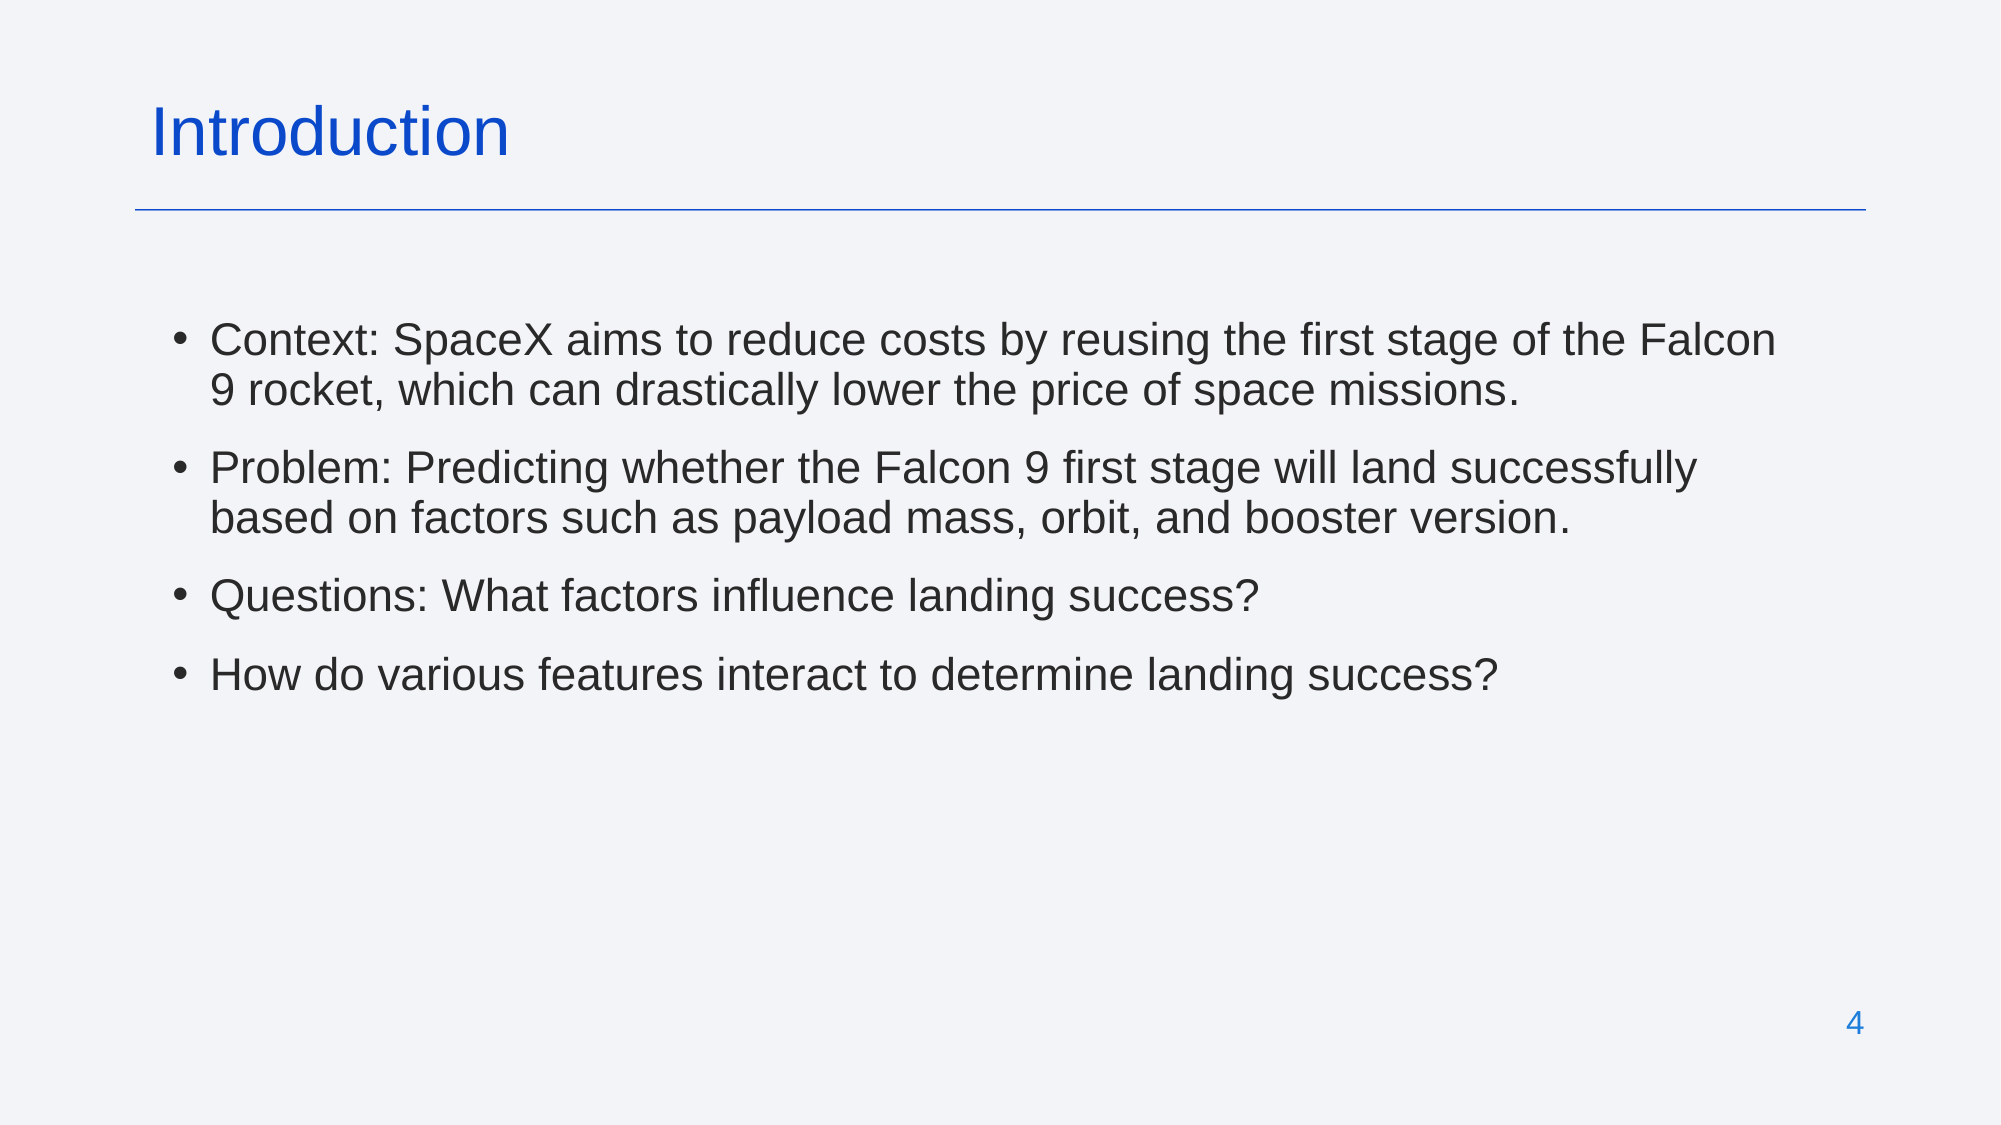

Introduction
Context: SpaceX aims to reduce costs by reusing the first stage of the Falcon 9 rocket, which can drastically lower the price of space missions​.
Problem: Predicting whether the Falcon 9 first stage will land successfully based on factors such as payload mass, orbit, and booster version​.
Questions: What factors influence landing success?
How do various features interact to determine landing success?
4